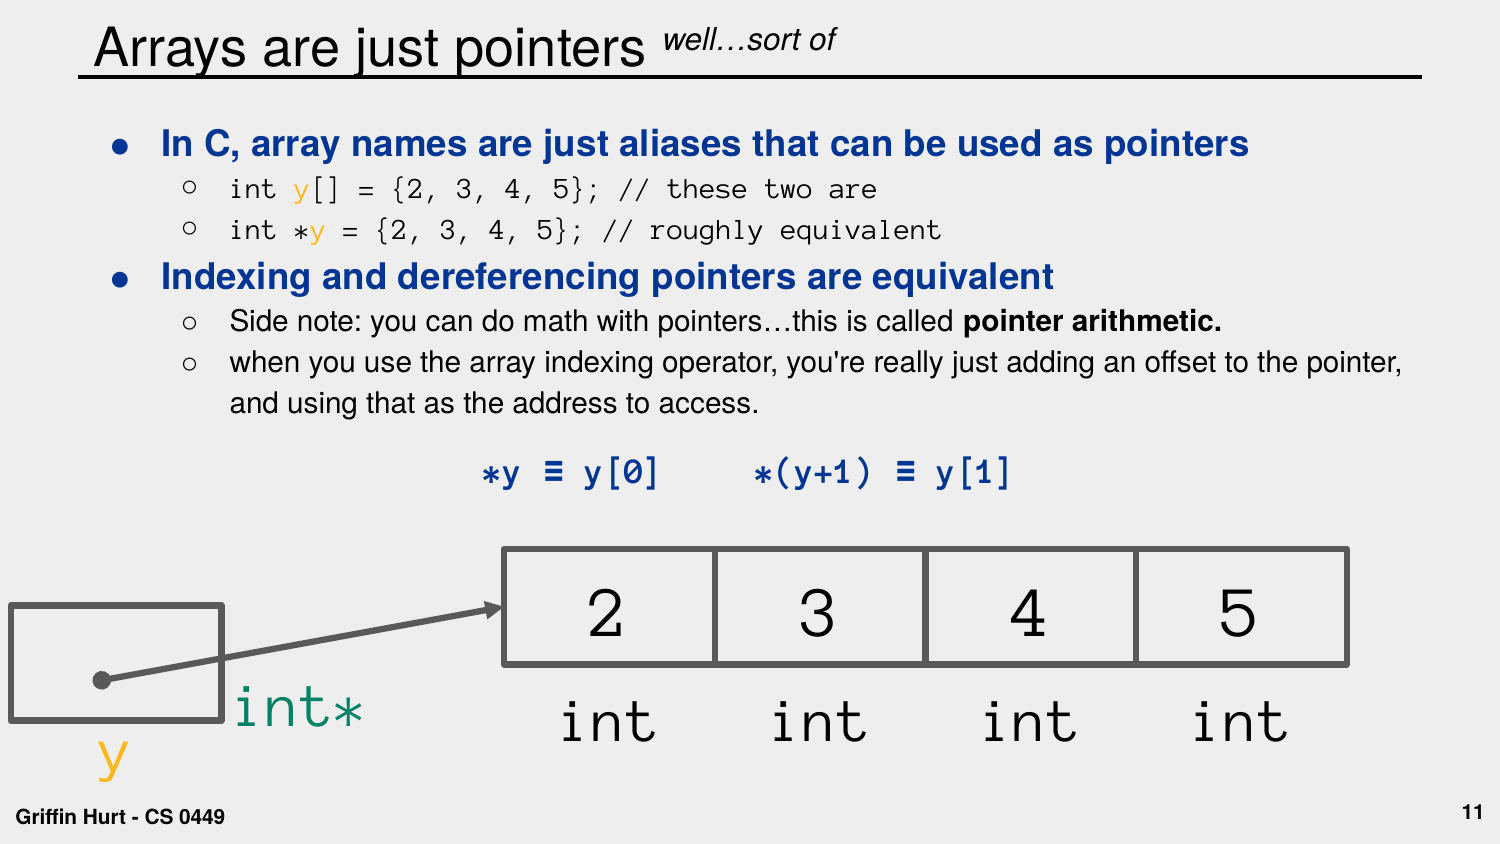

# Arrays are just pointers well…sort of
In C, array names are just aliases that can be used as pointers
int y[] = {2, 3, 4, 5}; // these two are
int *y = {2, 3, 4, 5}; // roughly equivalent
Indexing and dereferencing pointers are equivalent
Side note: you can do math with pointers…this is called pointer arithmetic.
when you use the array indexing operator, you're really just adding an offset to the pointer, and using that as the address to access.
*y ≡ y[0]		 *(y+1) ≡ y[1]
2
3
4
5
int
int
int
int

int*
y
11
Griffin Hurt - CS 0449